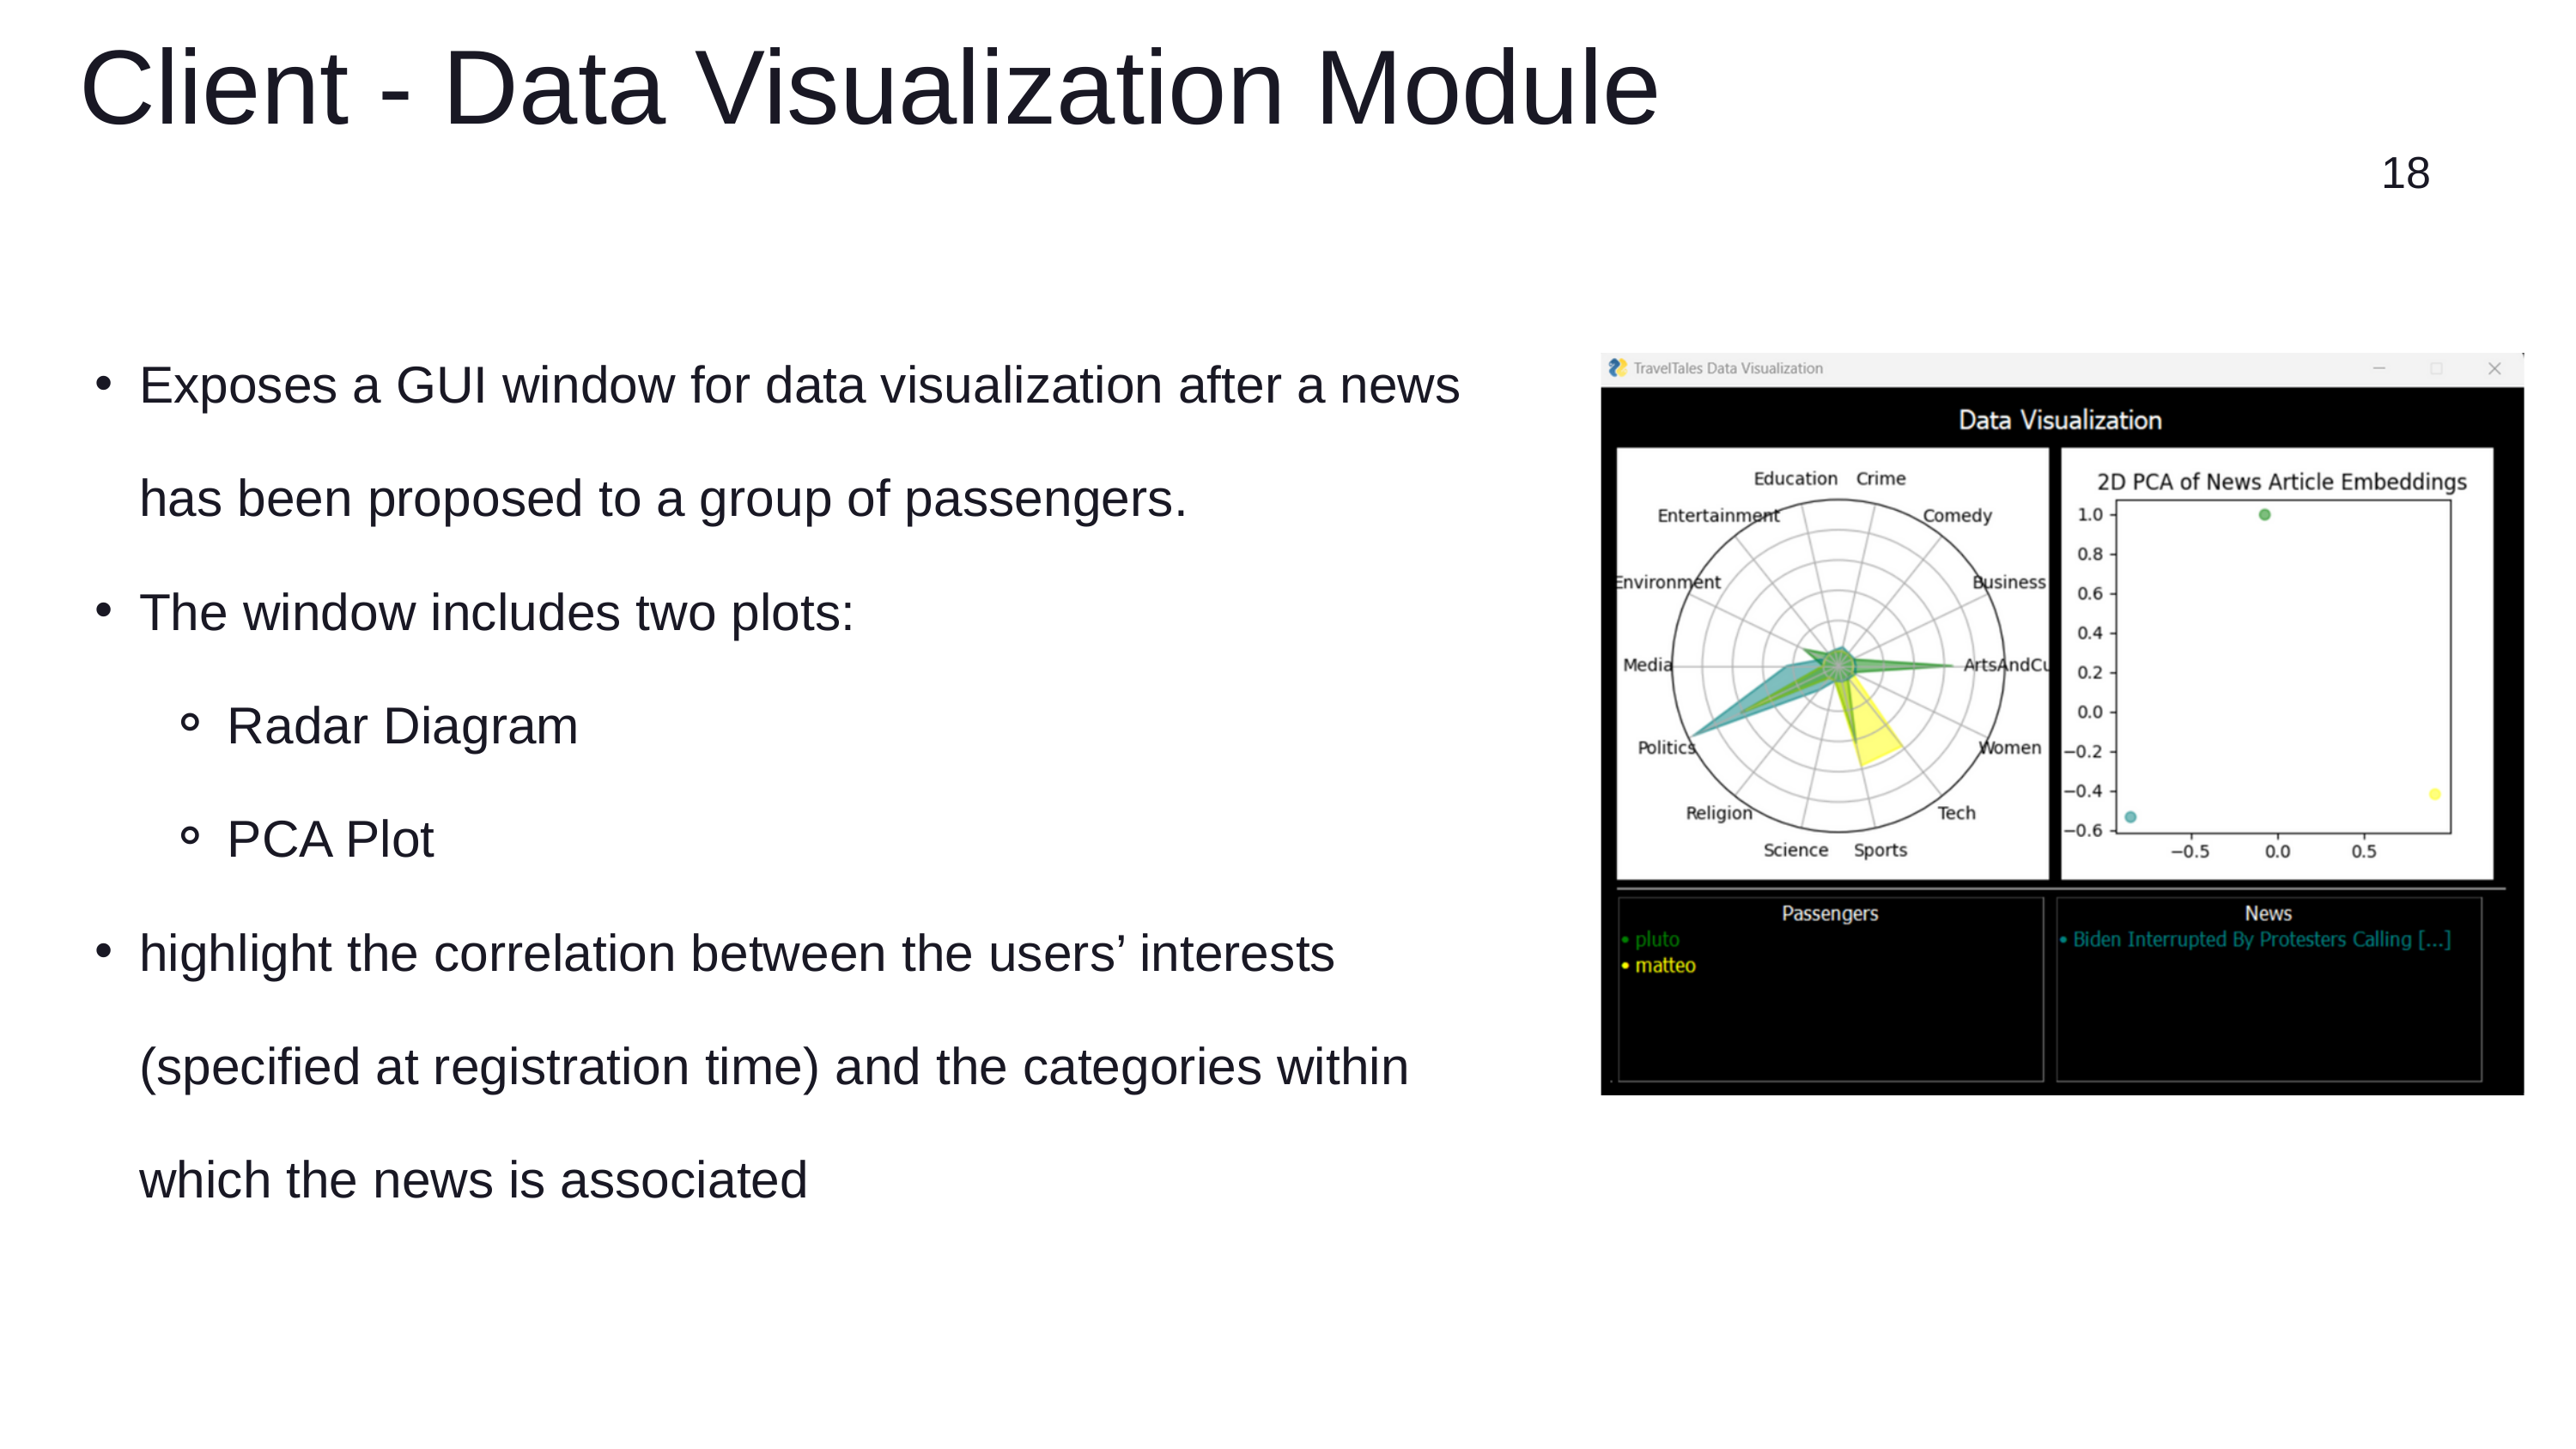

Client - Data Visualization Module
18
Exposes a GUI window for data visualization after a news has been proposed to a group of passengers.
The window includes two plots:
Radar Diagram
PCA Plot
highlight the correlation between the users’ interests (specified at registration time) and the categories within which the news is associated